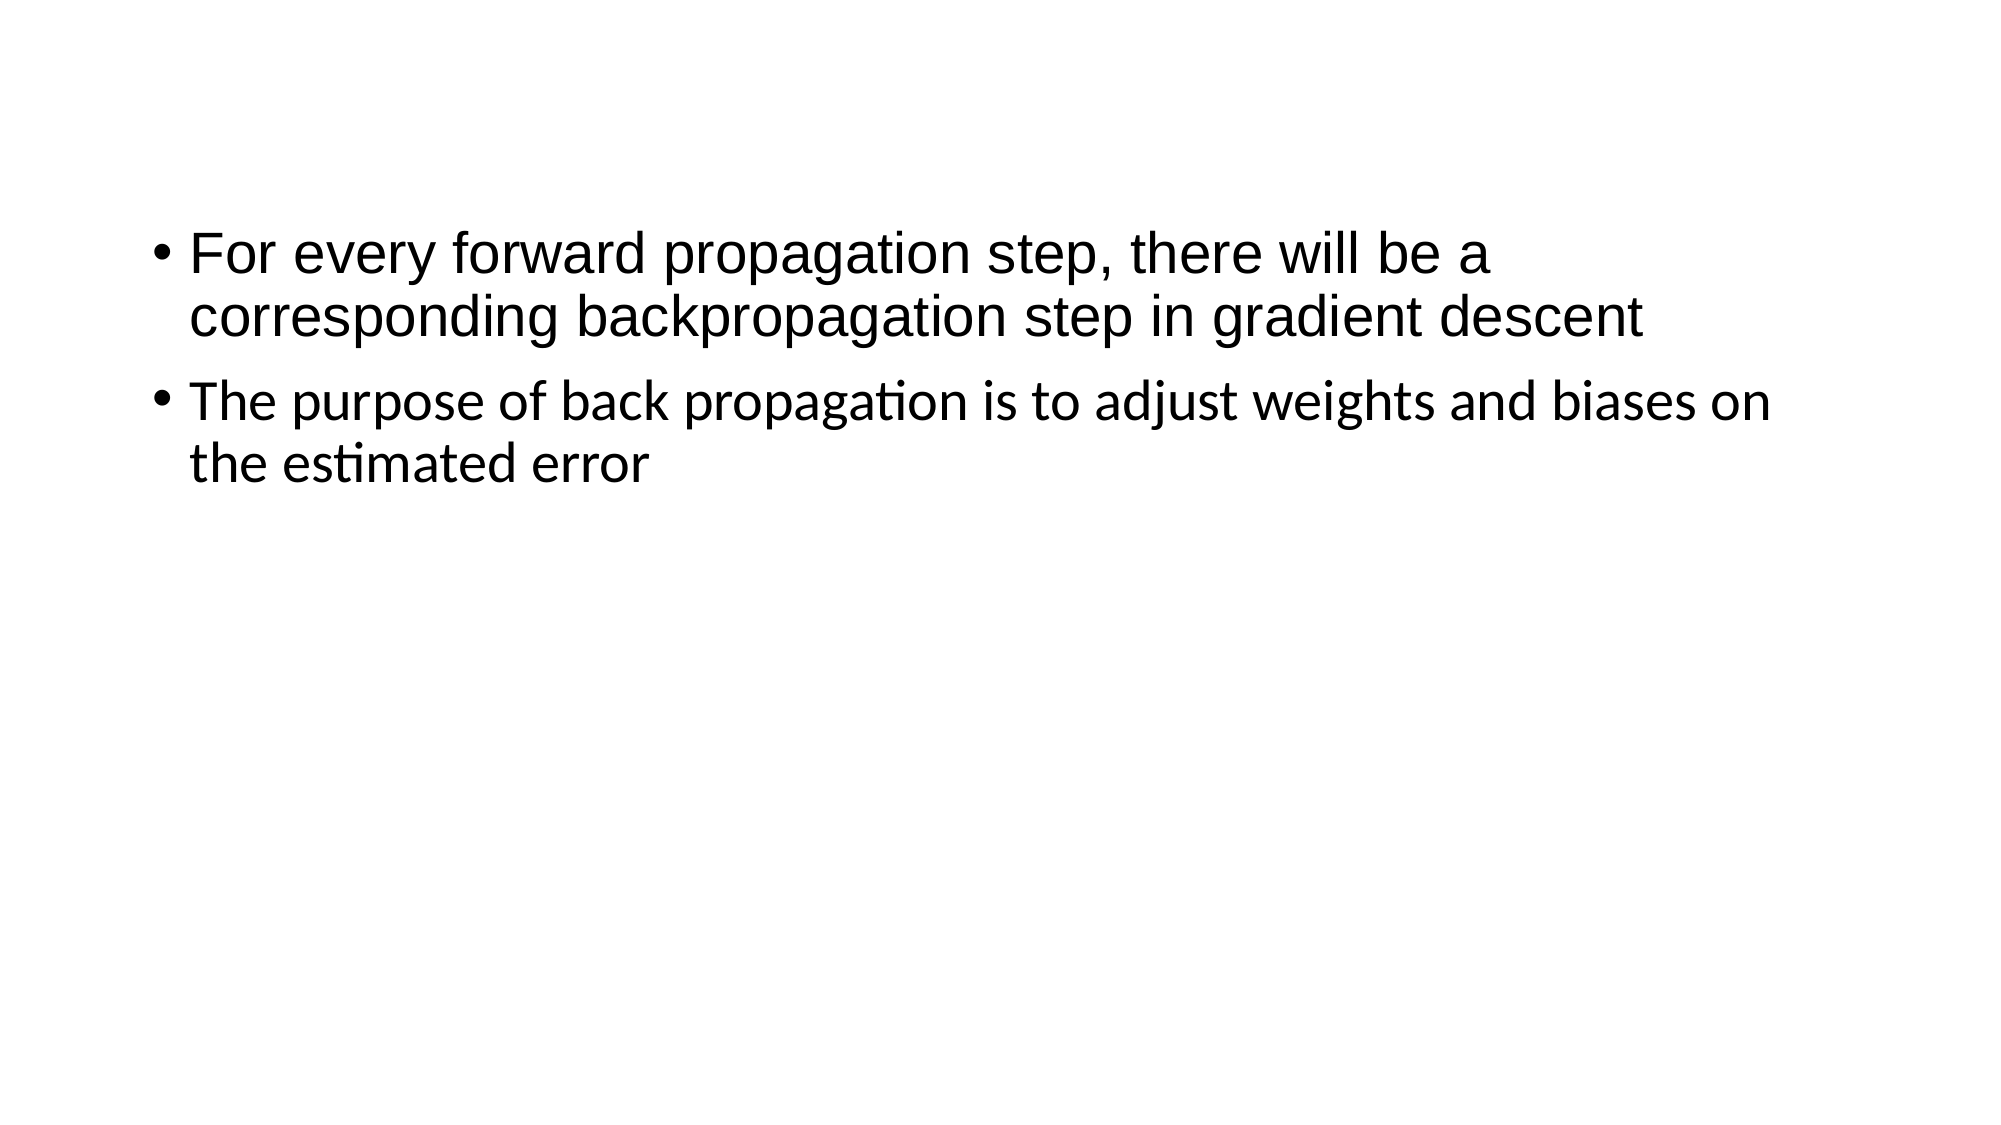

#
For every forward propagation step, there will be a corresponding backpropagation step in gradient descent
The purpose of back propagation is to adjust weights and biases on the estimated error